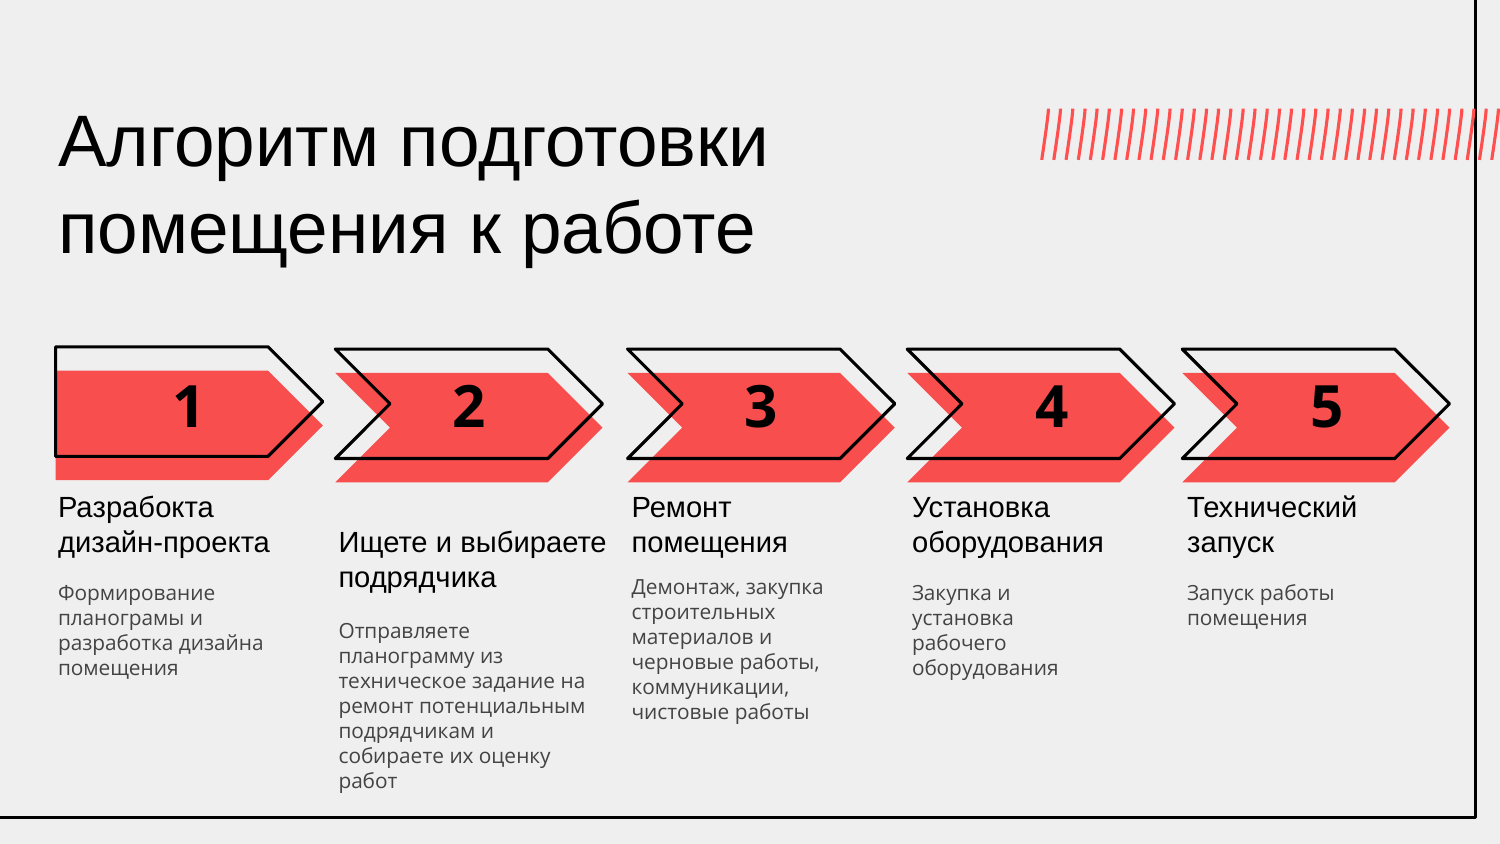

# Алгоритм подготовки помещения к работе

1
2
3
4
5
Ищете и выбираете подрядчика
Ремонт помещения
Установка оборудования
Технический запуск
Разрабокта дизайн-проекта
Демонтаж, закупка строительных материалов и черновые работы, коммуникации, чистовые работы
Формирование планограмы и разработка дизайна помещения
Закупка и установка рабочего оборудования
Запуск работы помещения
Отправляете планограмму из техническое задание на ремонт потенциальным подрядчикам и собираете их оценку работ